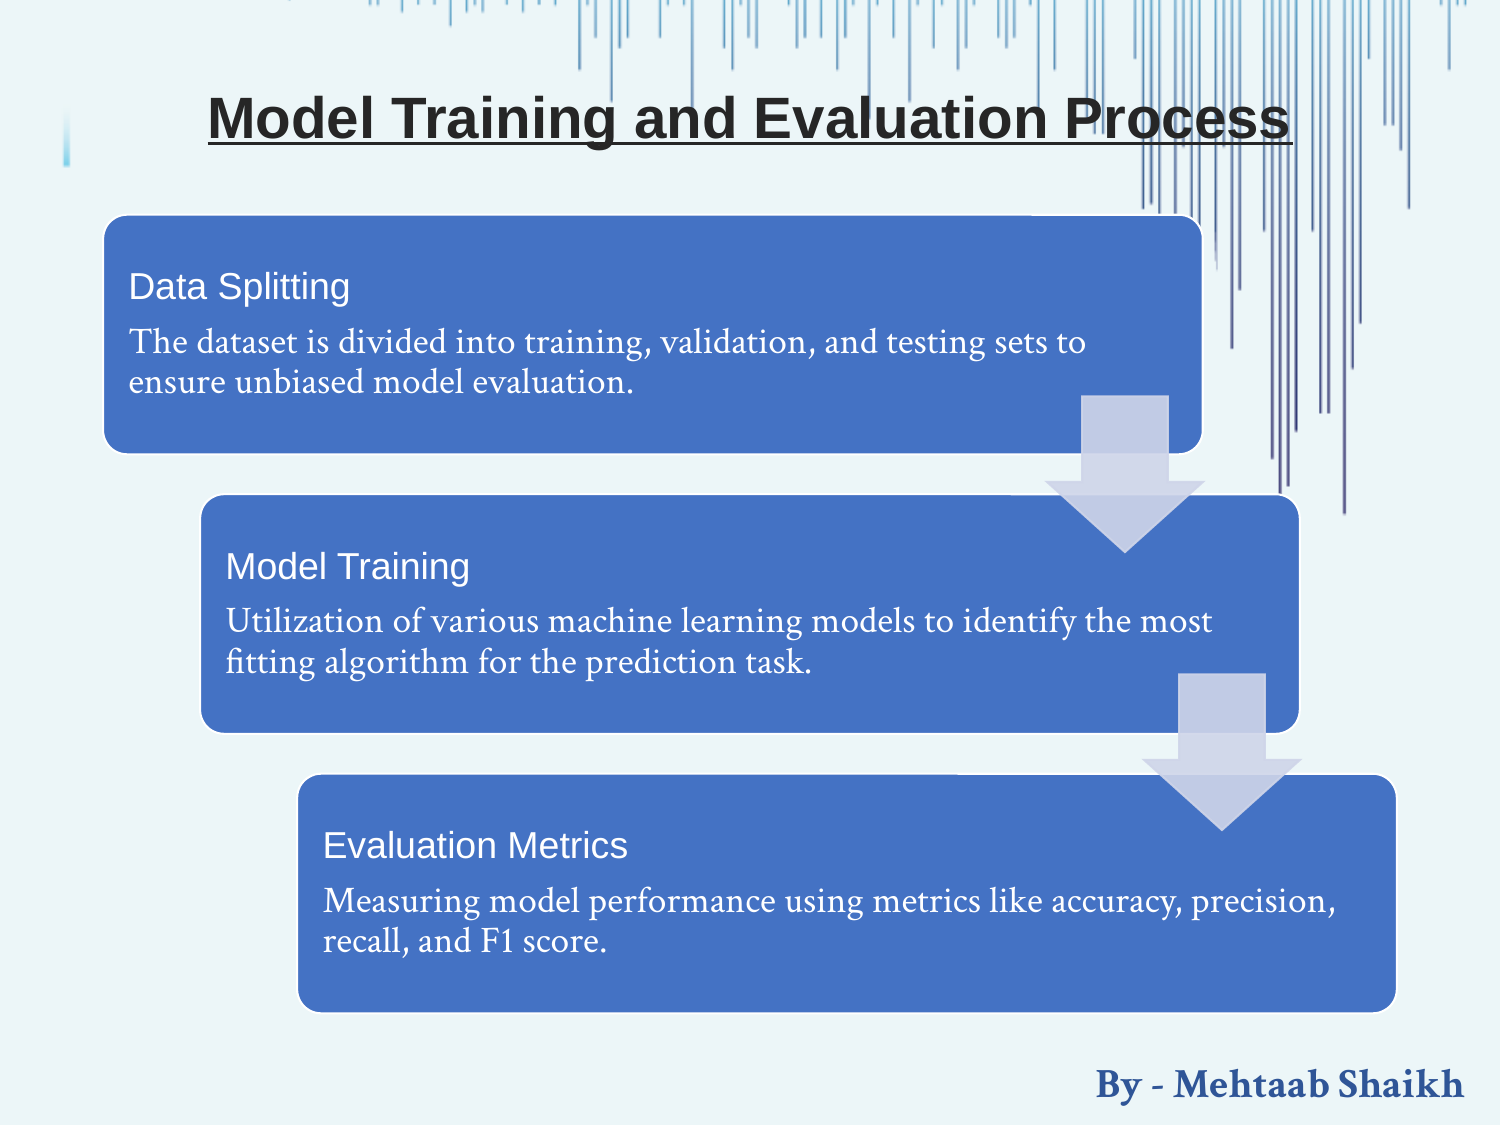

# Model Training and Evaluation Process
Data Splitting
The dataset is divided into training, validation, and testing sets to ensure unbiased model evaluation.
Model Training
Utilization of various machine learning models to identify the most fitting algorithm for the prediction task.
Evaluation Metrics
Measuring model performance using metrics like accuracy, precision, recall, and F1 score.

By - Mehtaab Shaikh